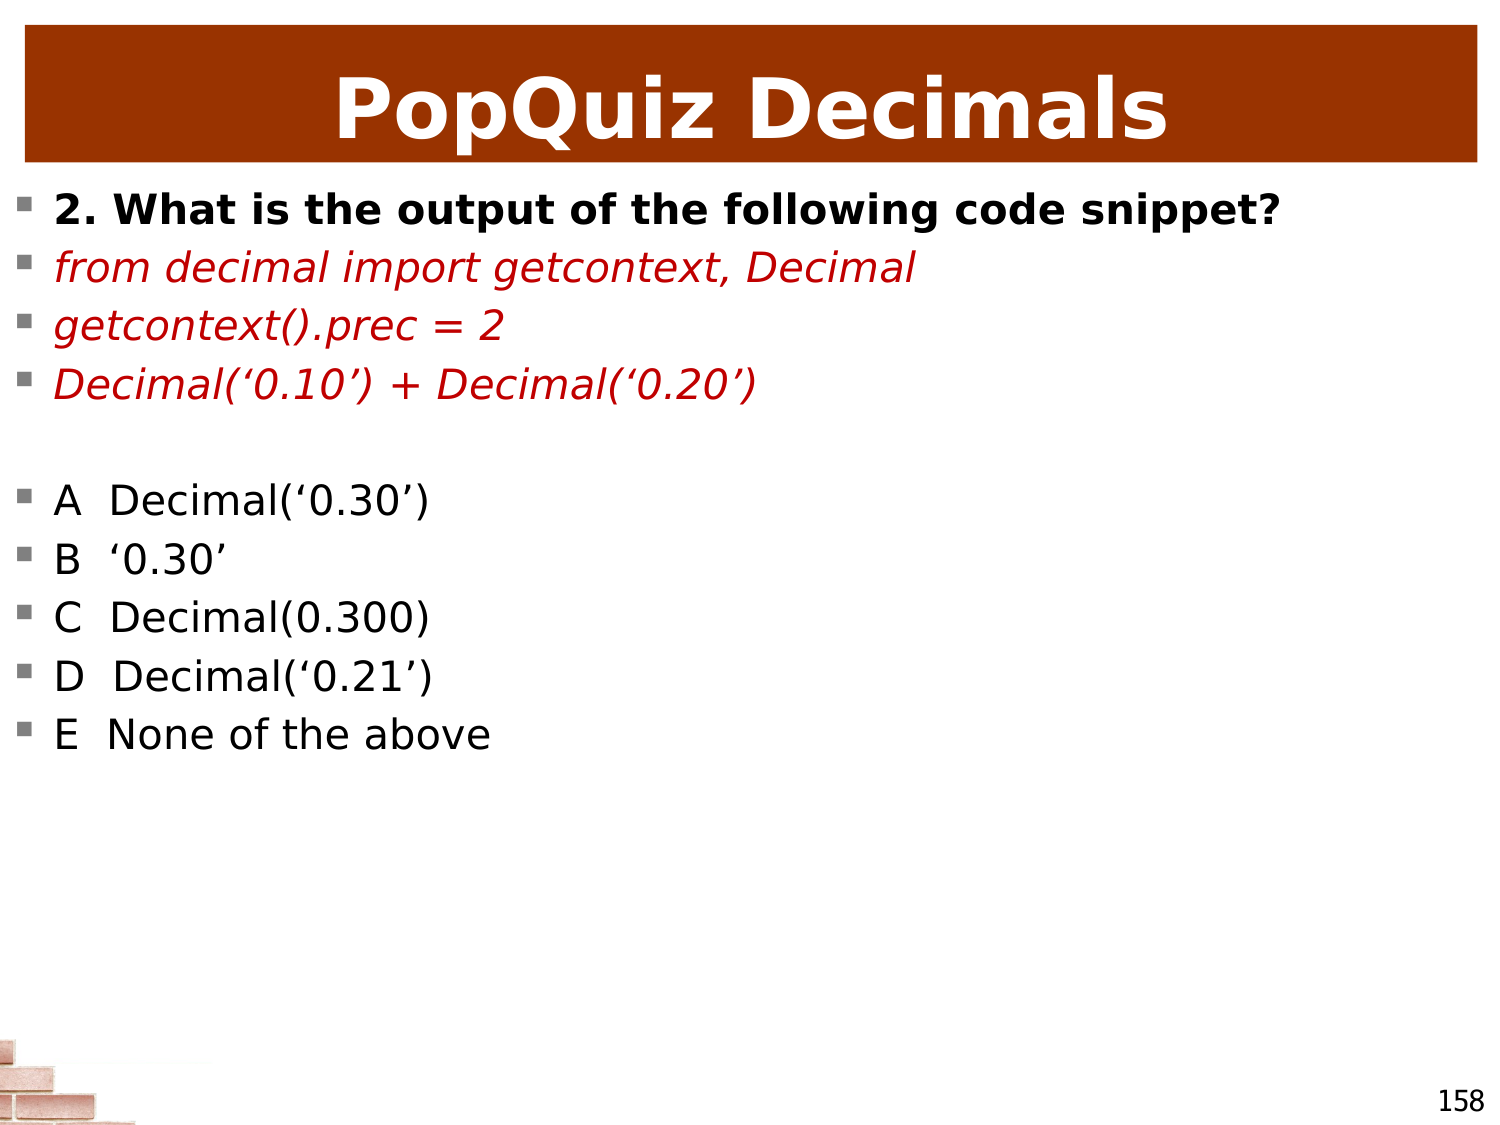

# PopQuiz Decimals
2. What is the output of the following code snippet?
from decimal import getcontext, Decimal
getcontext().prec = 2
Decimal(‘0.10’) + Decimal(‘0.20’)

A  Decimal(‘0.30’)
B  ‘0.30’
C  Decimal(0.300)
D  Decimal(‘0.21’)
E  None of the above

158